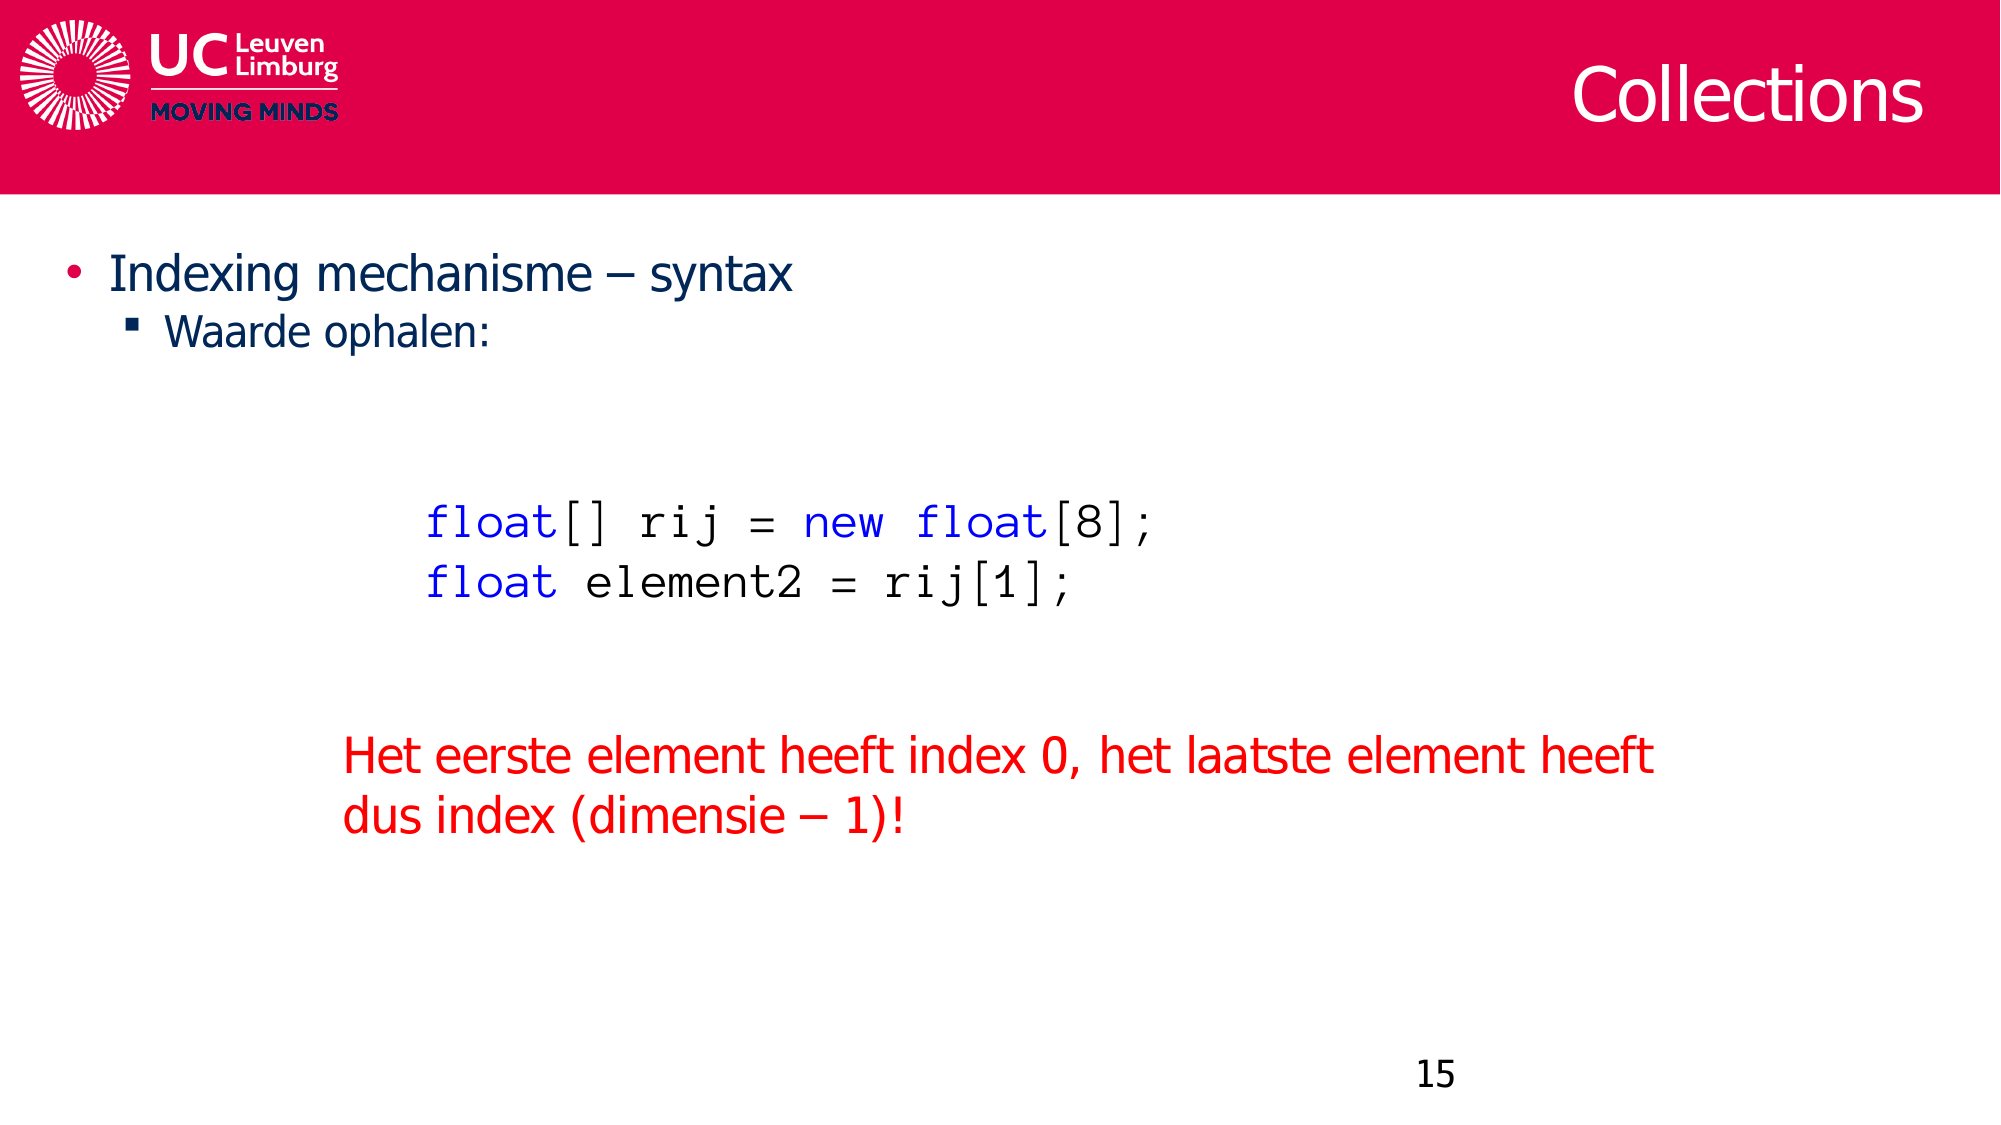

# Collections
Indexing mechanisme – syntax
Waarde ophalen:
float[] rij = new float[8];
float element2 = rij[1];
Het eerste element heeft index 0, het laatste element heeft dus index (dimensie – 1)!
15